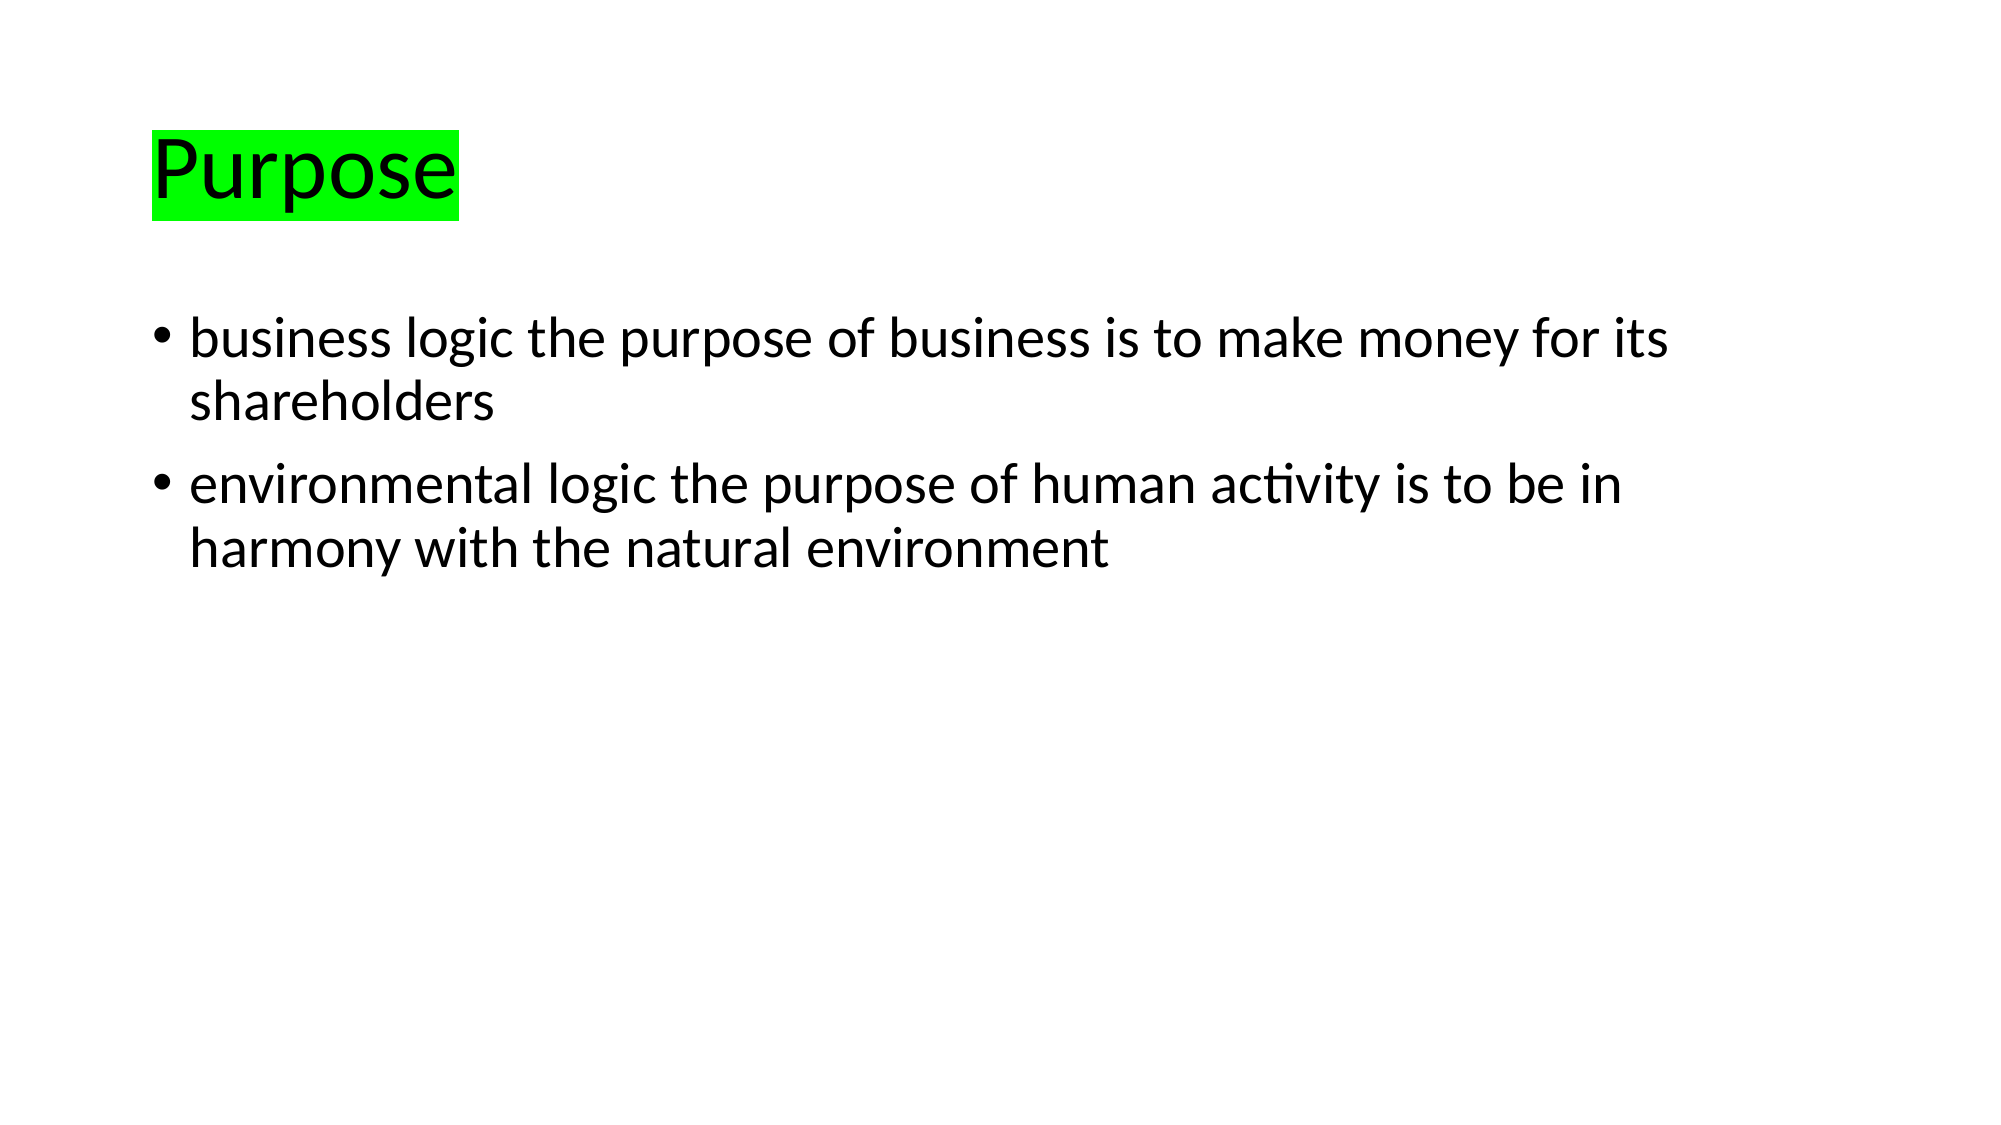

# Purpose
business logic the purpose of business is to make money for its shareholders
environmental logic the purpose of human activity is to be in harmony with the natural environment